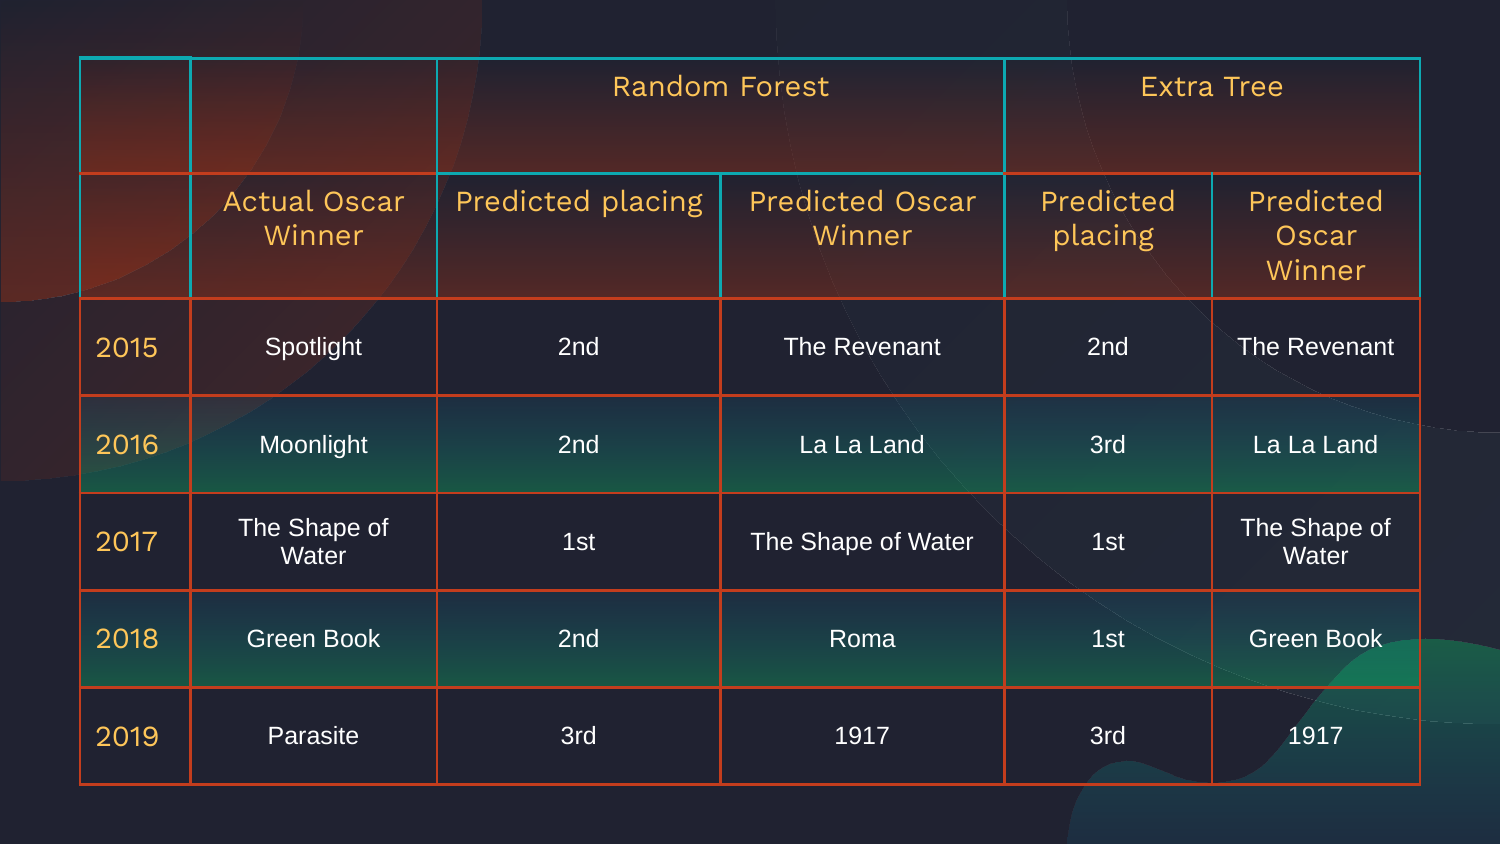

|  |  | Random Forest |  | Extra Tree |  |
| --- | --- | --- | --- | --- | --- |
|  | Actual Oscar Winner | Predicted placing | Predicted Oscar Winner | Predicted placing | Predicted Oscar Winner |
| 2015 | Spotlight | 2nd | The Revenant | 2nd | The Revenant |
| 2016 | Moonlight | 2nd | La La Land | 3rd | La La Land |
| 2017 | The Shape of Water | 1st | The Shape of Water | 1st | The Shape of Water |
| 2018 | Green Book | 2nd | Roma | 1st | Green Book |
| 2019 | Parasite | 3rd | 1917 | 3rd | 1917 |